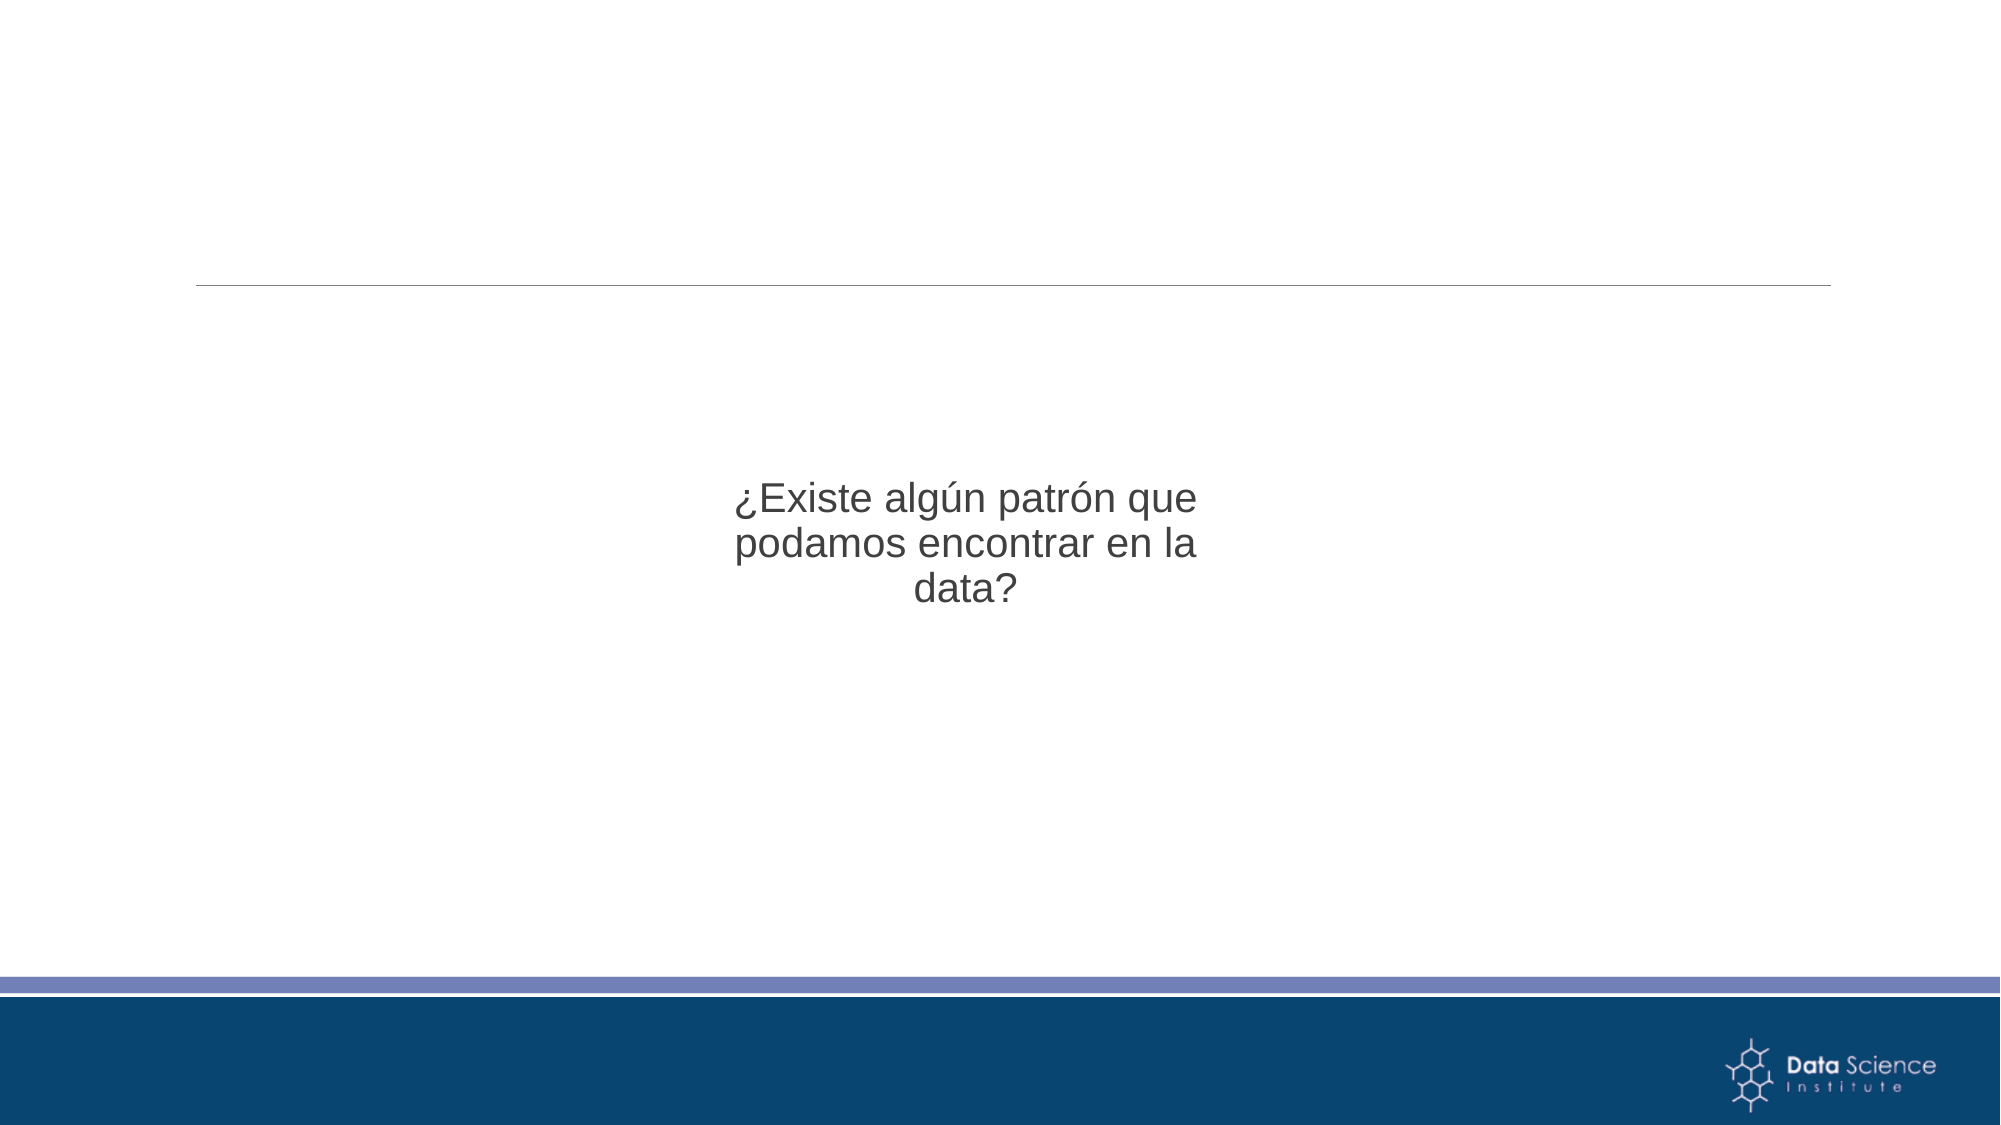

#
¿Existe algún patrón que podamos encontrar en la data?